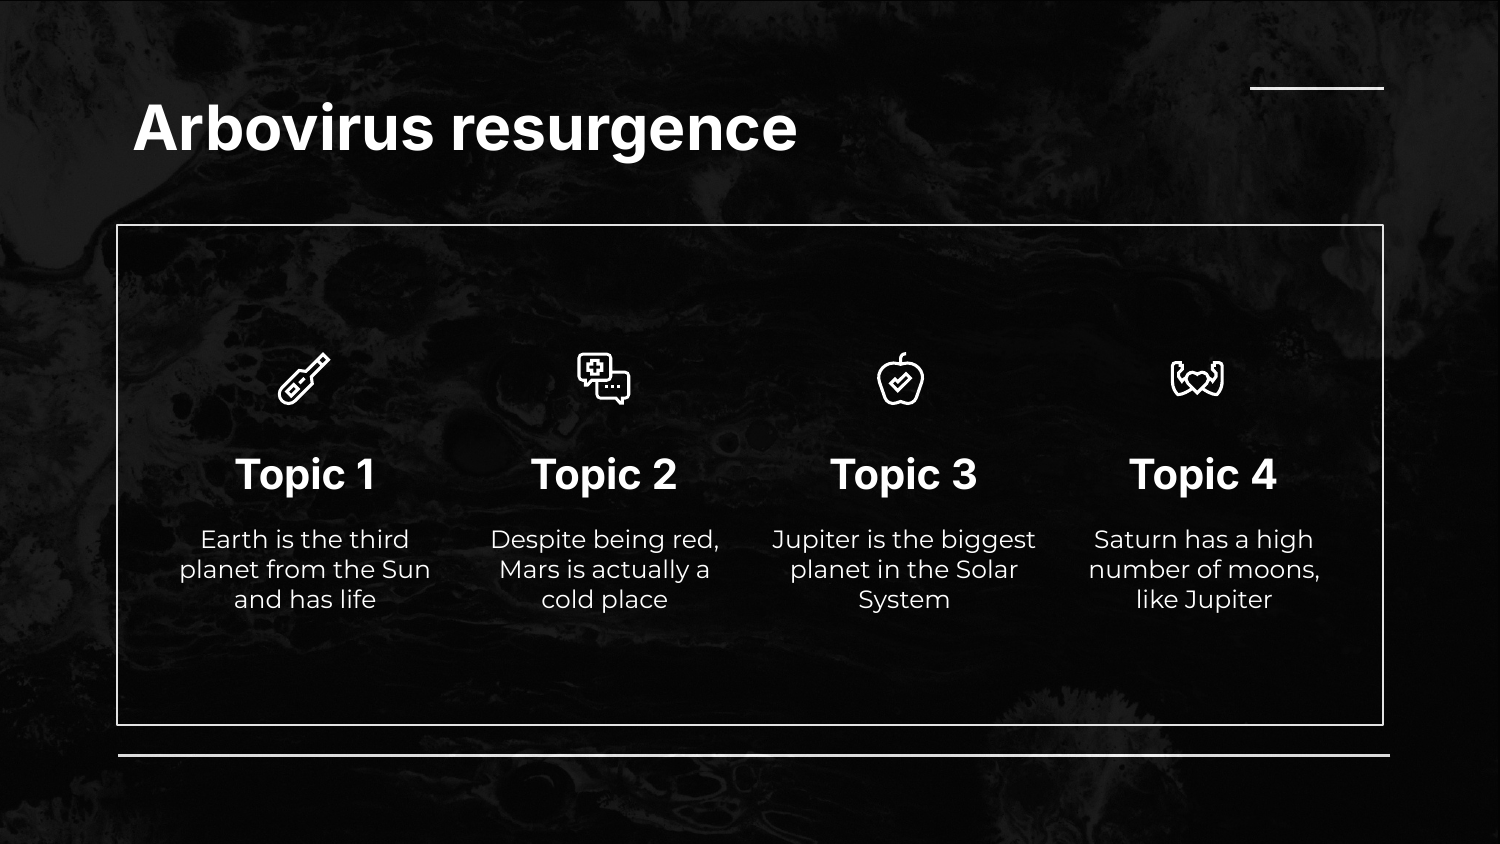

# Arbovirus resurgence

Topic 1
Topic 2
Topic 3
Topic 4
Earth is the third planet from the Sun and has life

Despite being red, Mars is actually a cold place

Jupiter is the biggest planet in the Solar System

Saturn has a high number of moons, like Jupiter